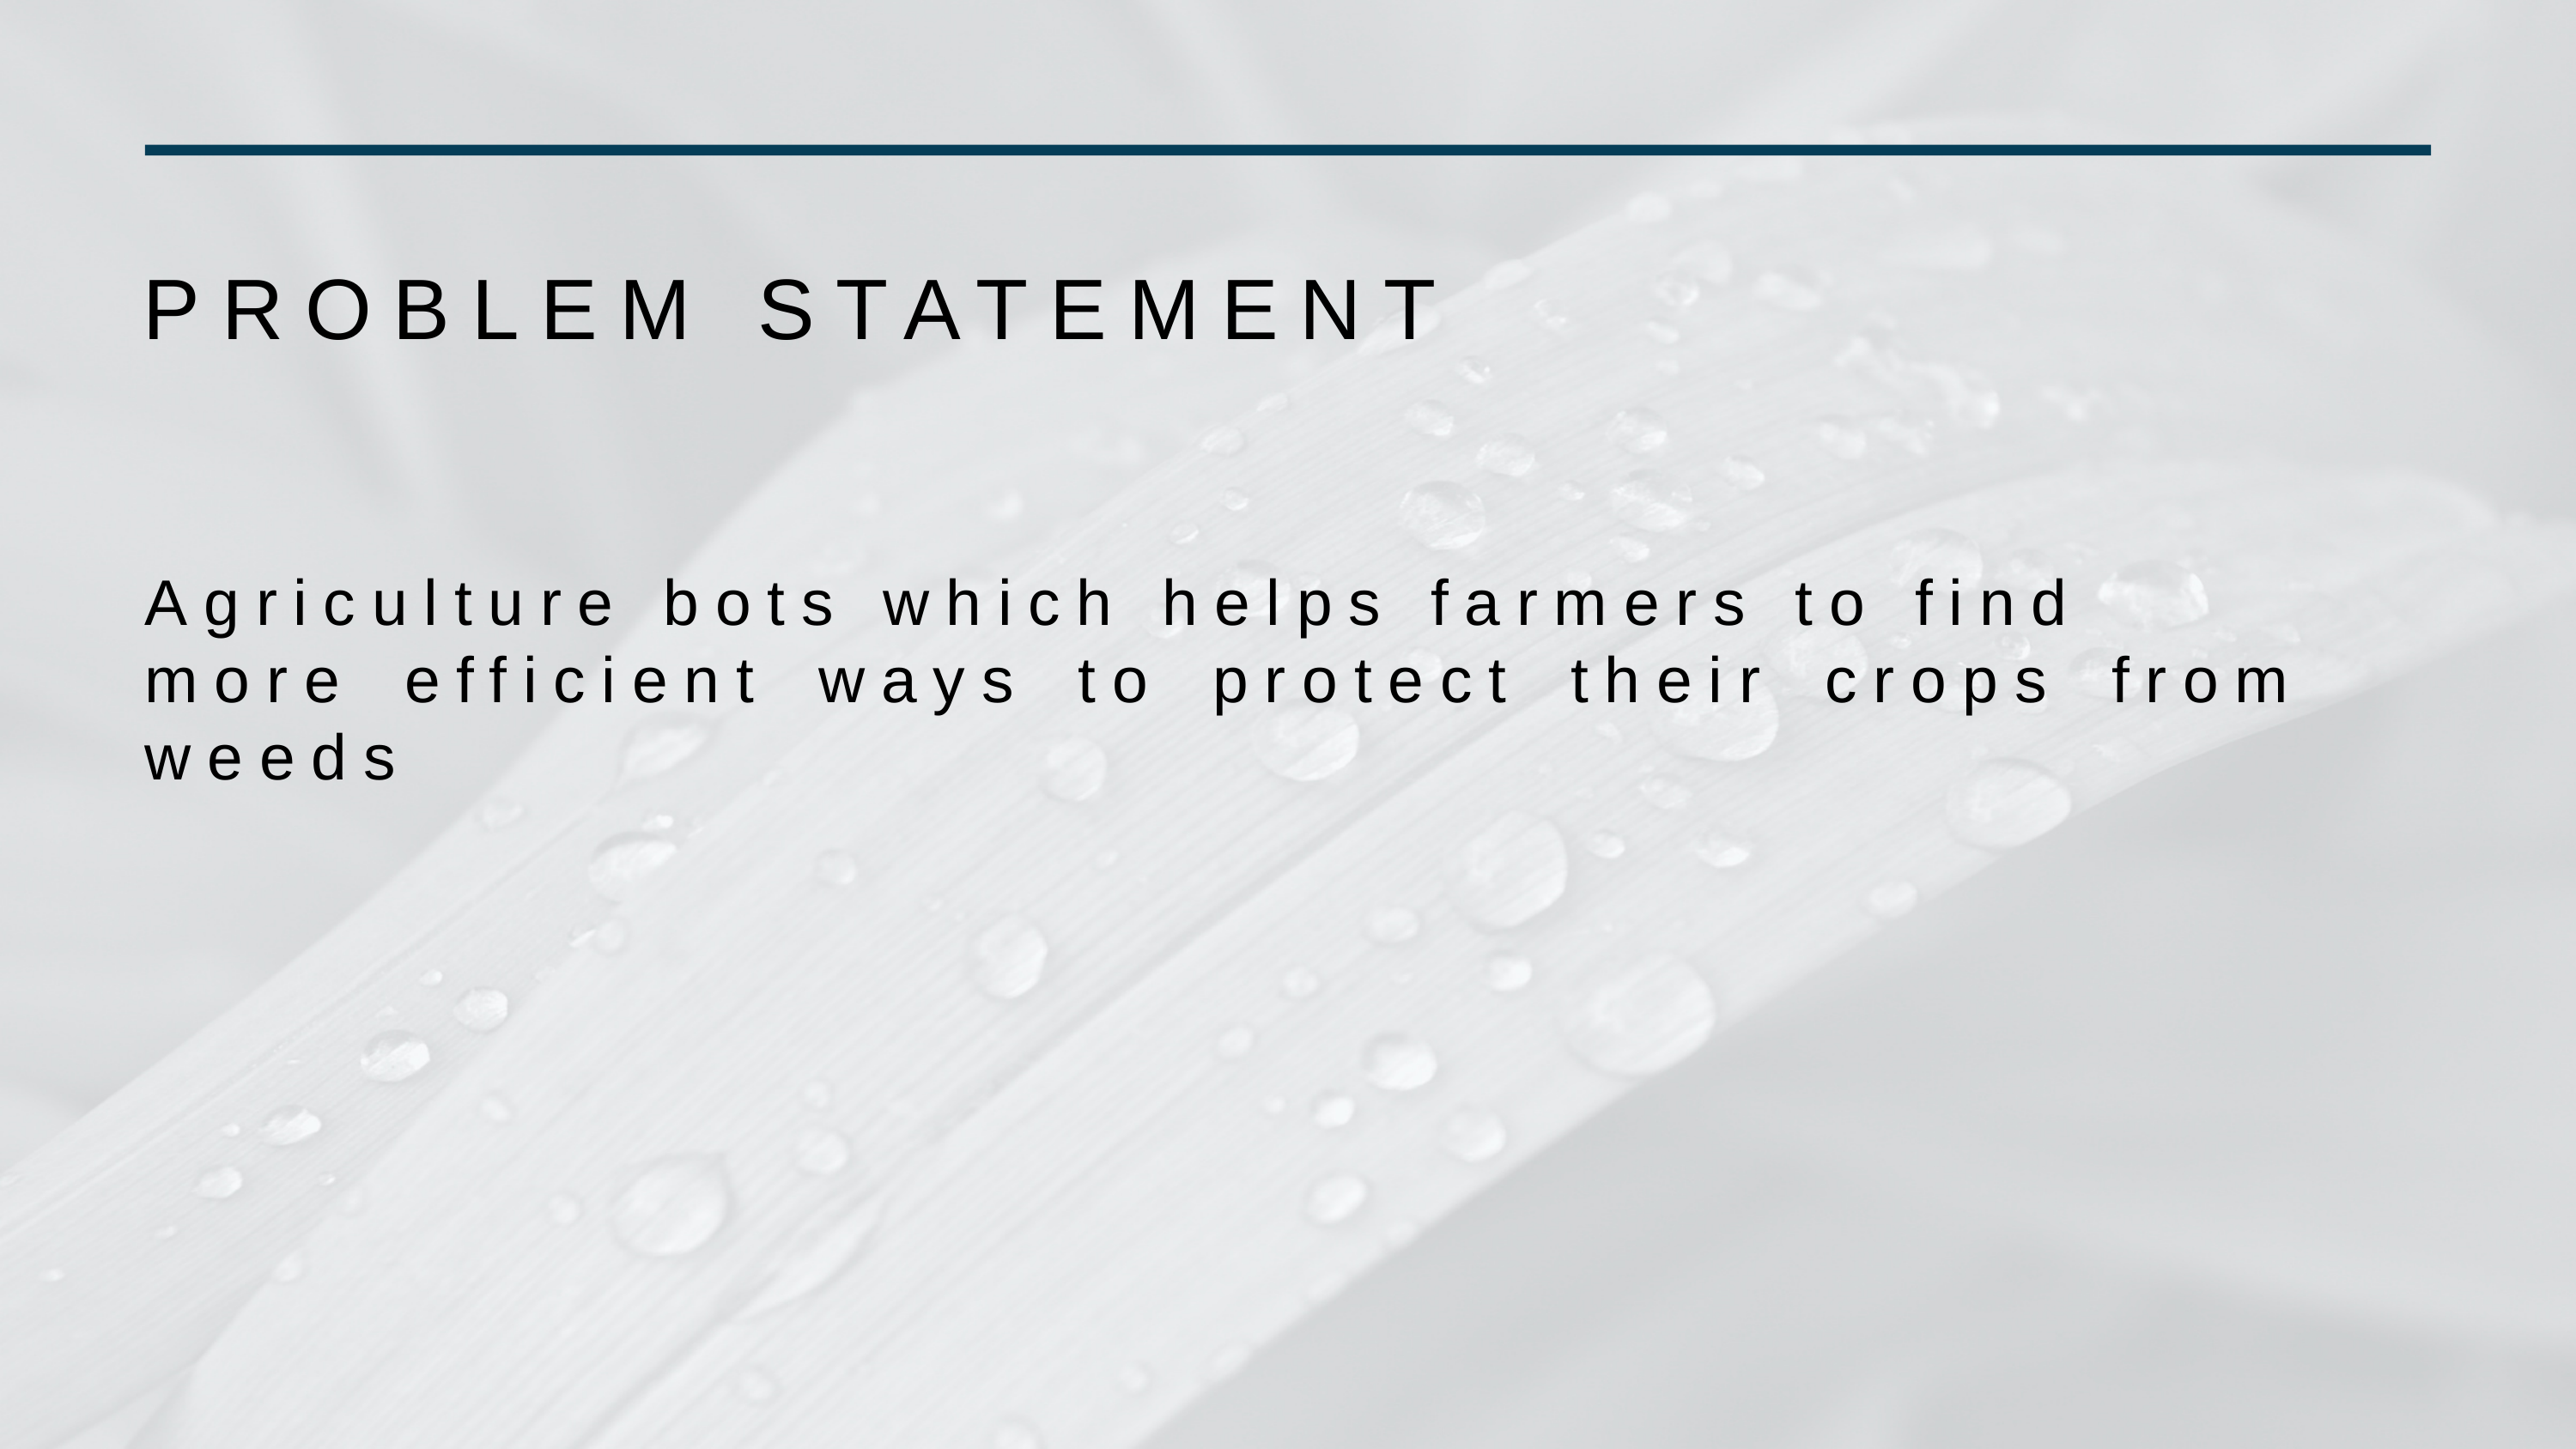

PROBLEM STATEMENT

Agriculture bots which helps farmers to find
more efficient ways to protect their crops from weeds